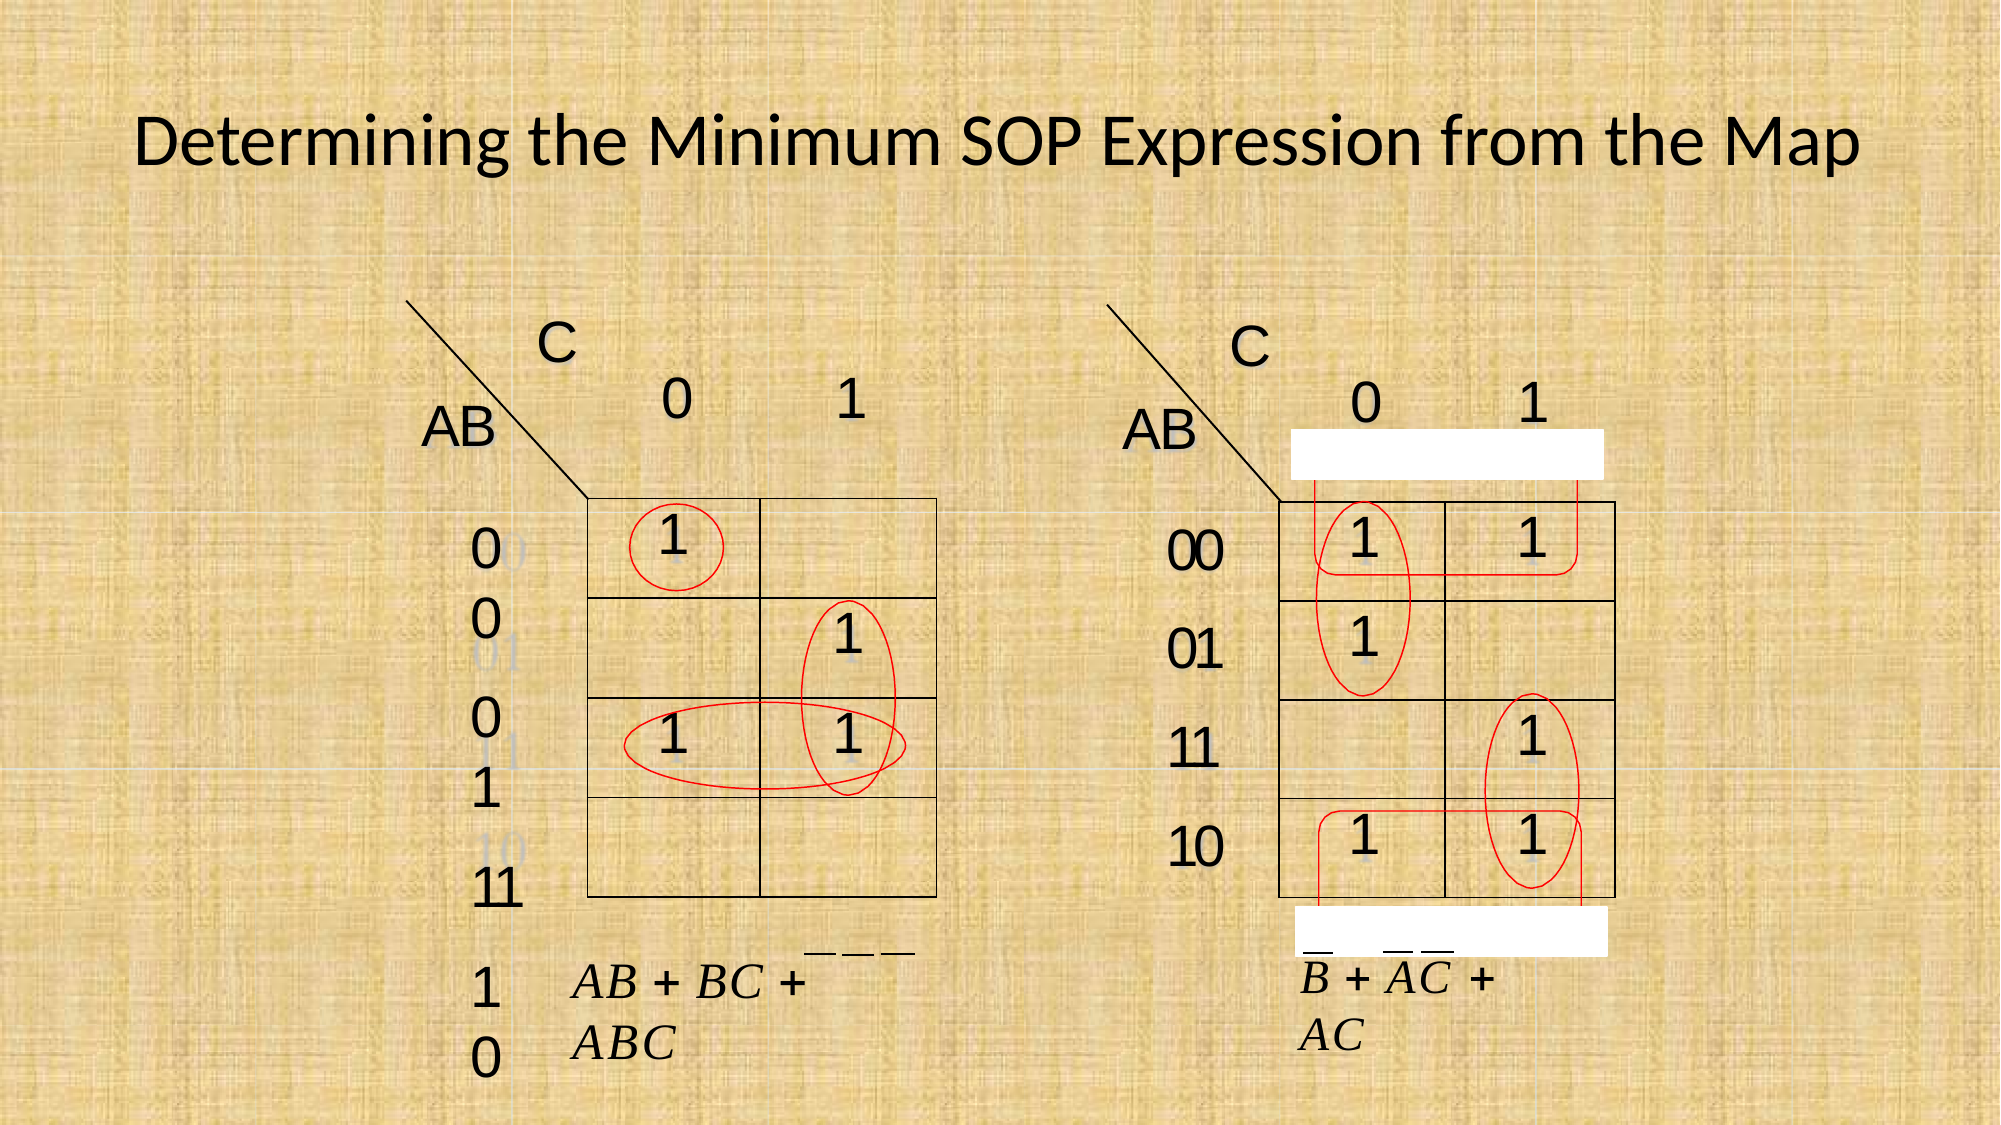

# Determining the Minimum SOP Expression from the Map

C
AB
00
01
11
10

C

0
1
0
1

AB

00
01
11
10

| 1 |  |
| --- | --- |
|  | 1 |
| 1 | 1 |
|  |  |

| 1 | 1 |
| --- | --- |
| 1 |  |
|  | 1 |
| 1 | 1 |

B + AC + AC
AB + BC + ABC